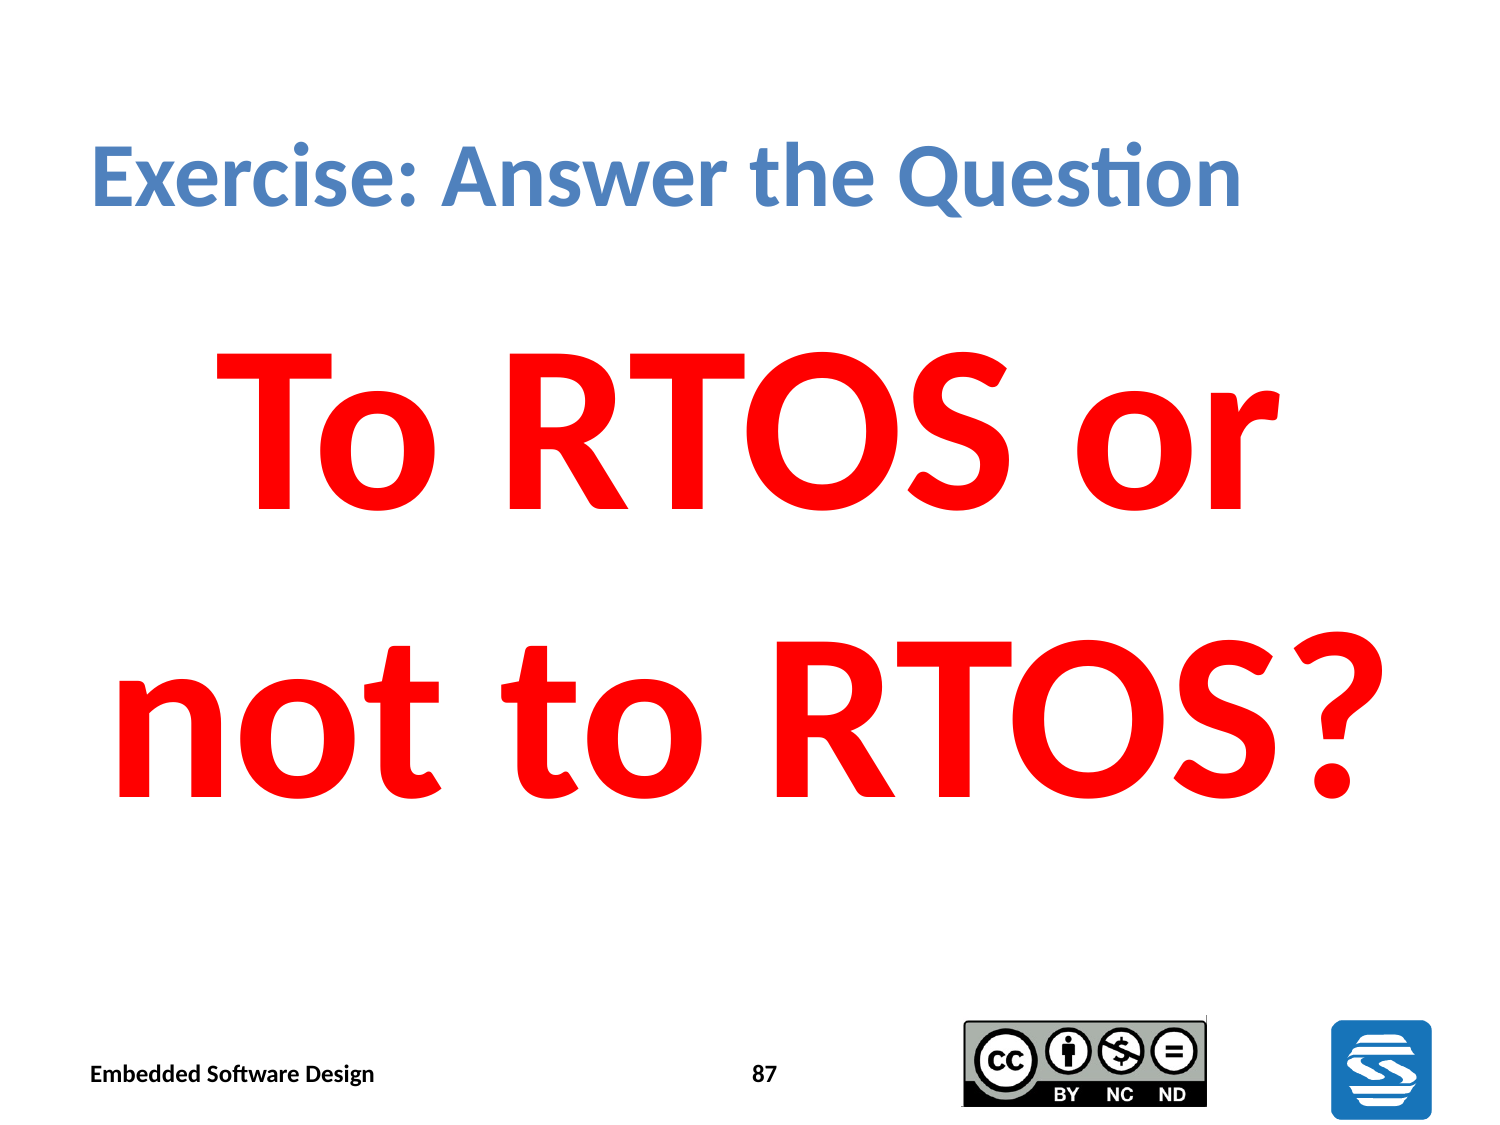

# Exercise: Answer the Question
To RTOS or not to RTOS?
Embedded Software Design
87